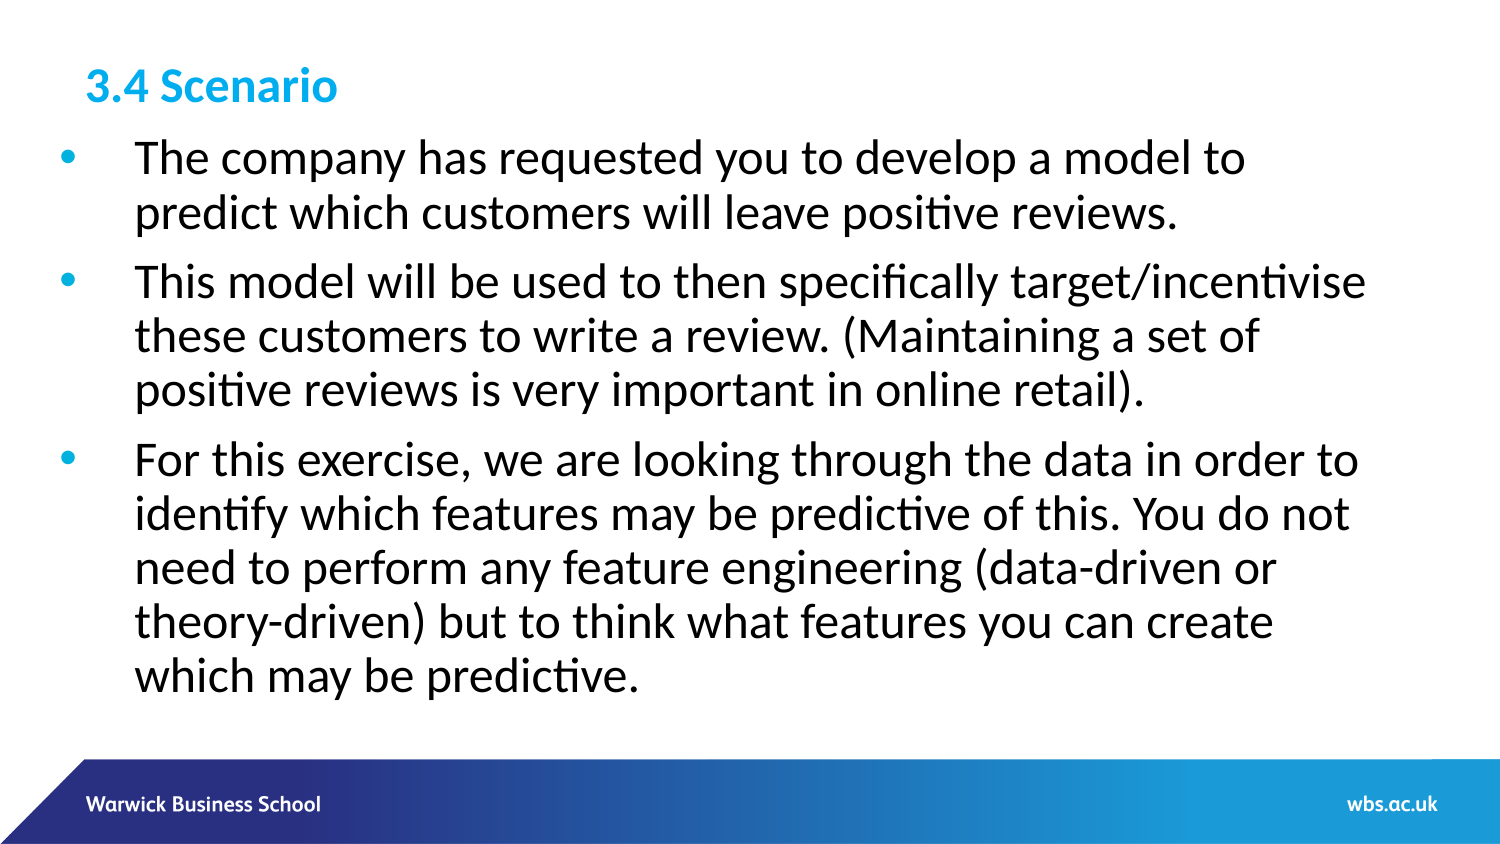

3.4 Scenario
The company has requested you to develop a model to predict which customers will leave positive reviews.
This model will be used to then specifically target/incentivise these customers to write a review. (Maintaining a set of positive reviews is very important in online retail).
For this exercise, we are looking through the data in order to identify which features may be predictive of this. You do not need to perform any feature engineering (data-driven or theory-driven) but to think what features you can create which may be predictive.